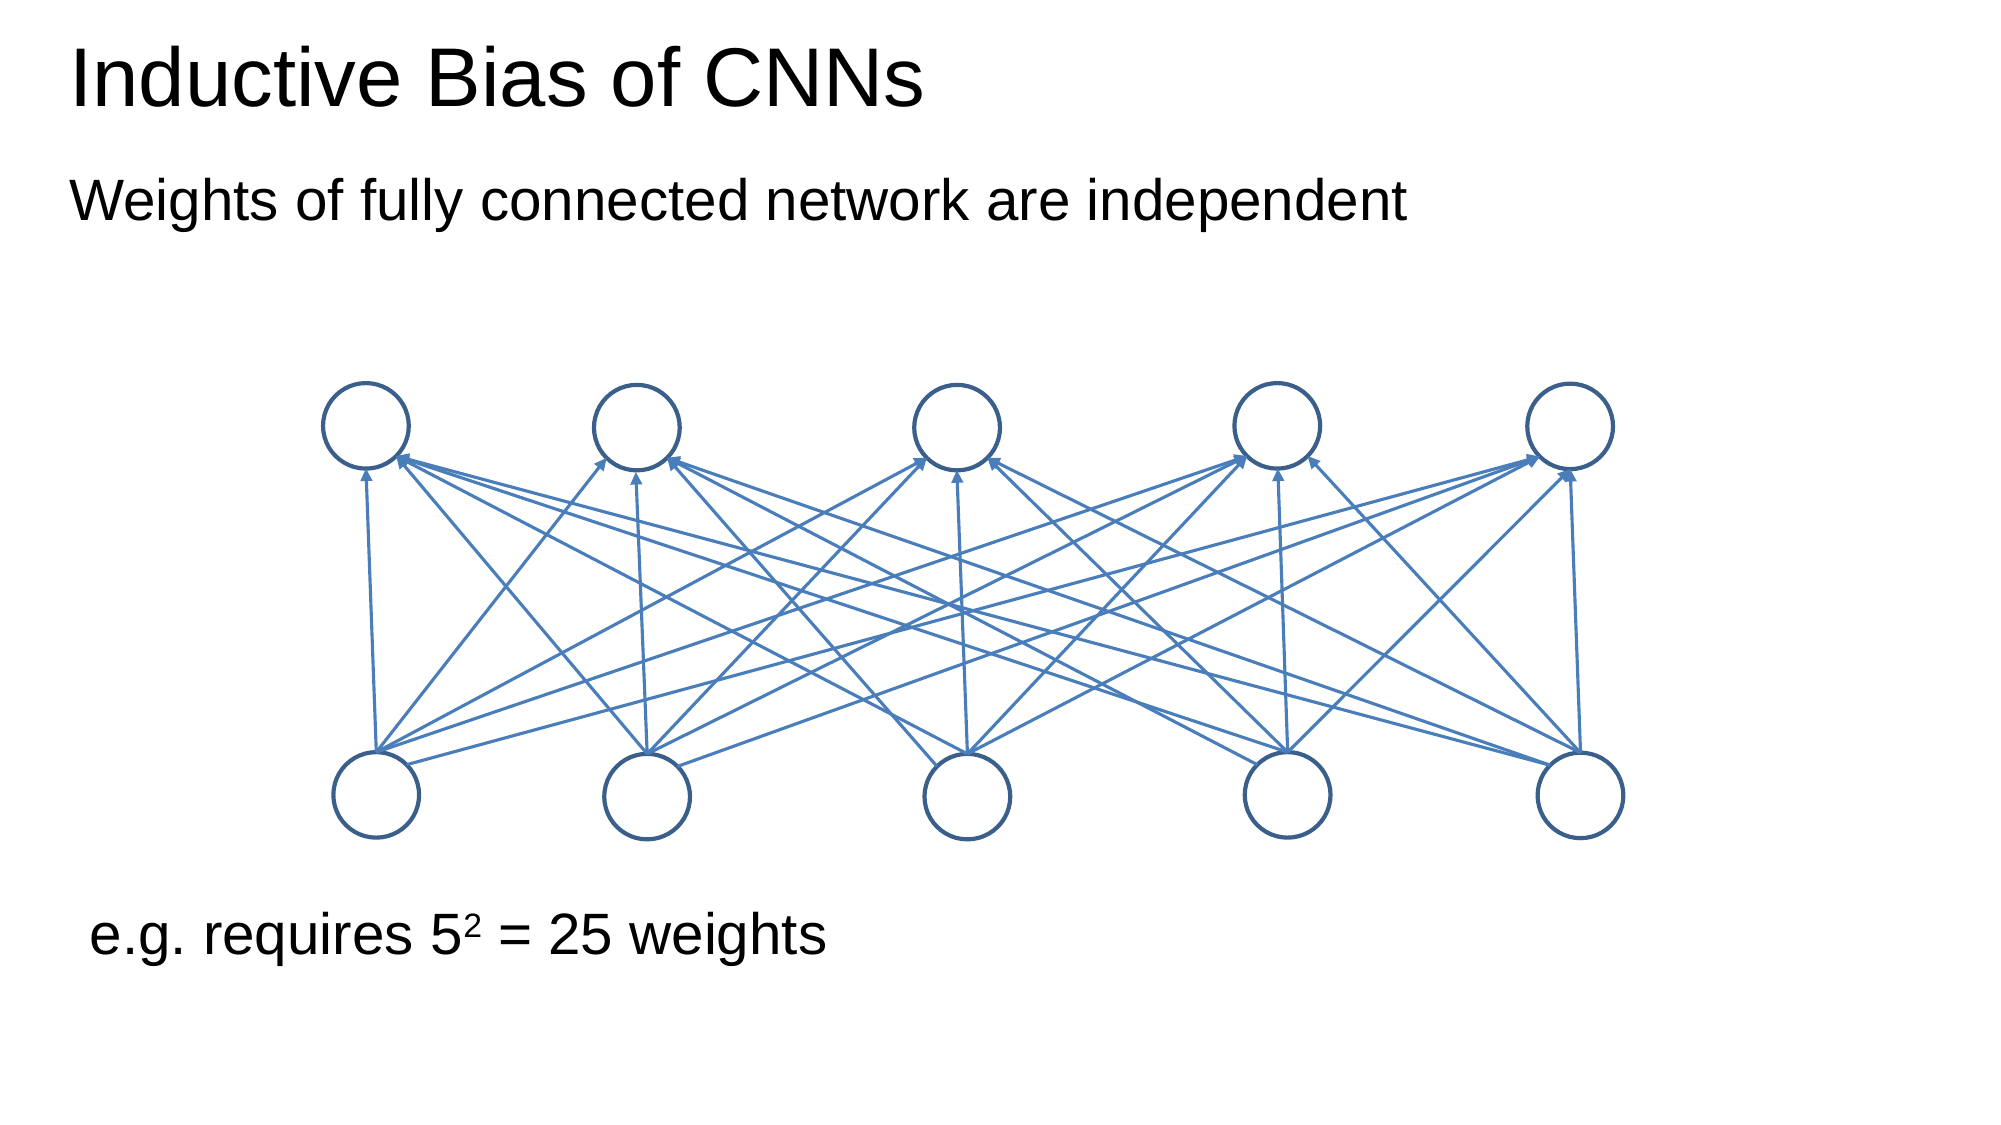

# Inductive Bias of CNNs
Weights of fully connected network are independent

e.g. requires 52 = 25 weights